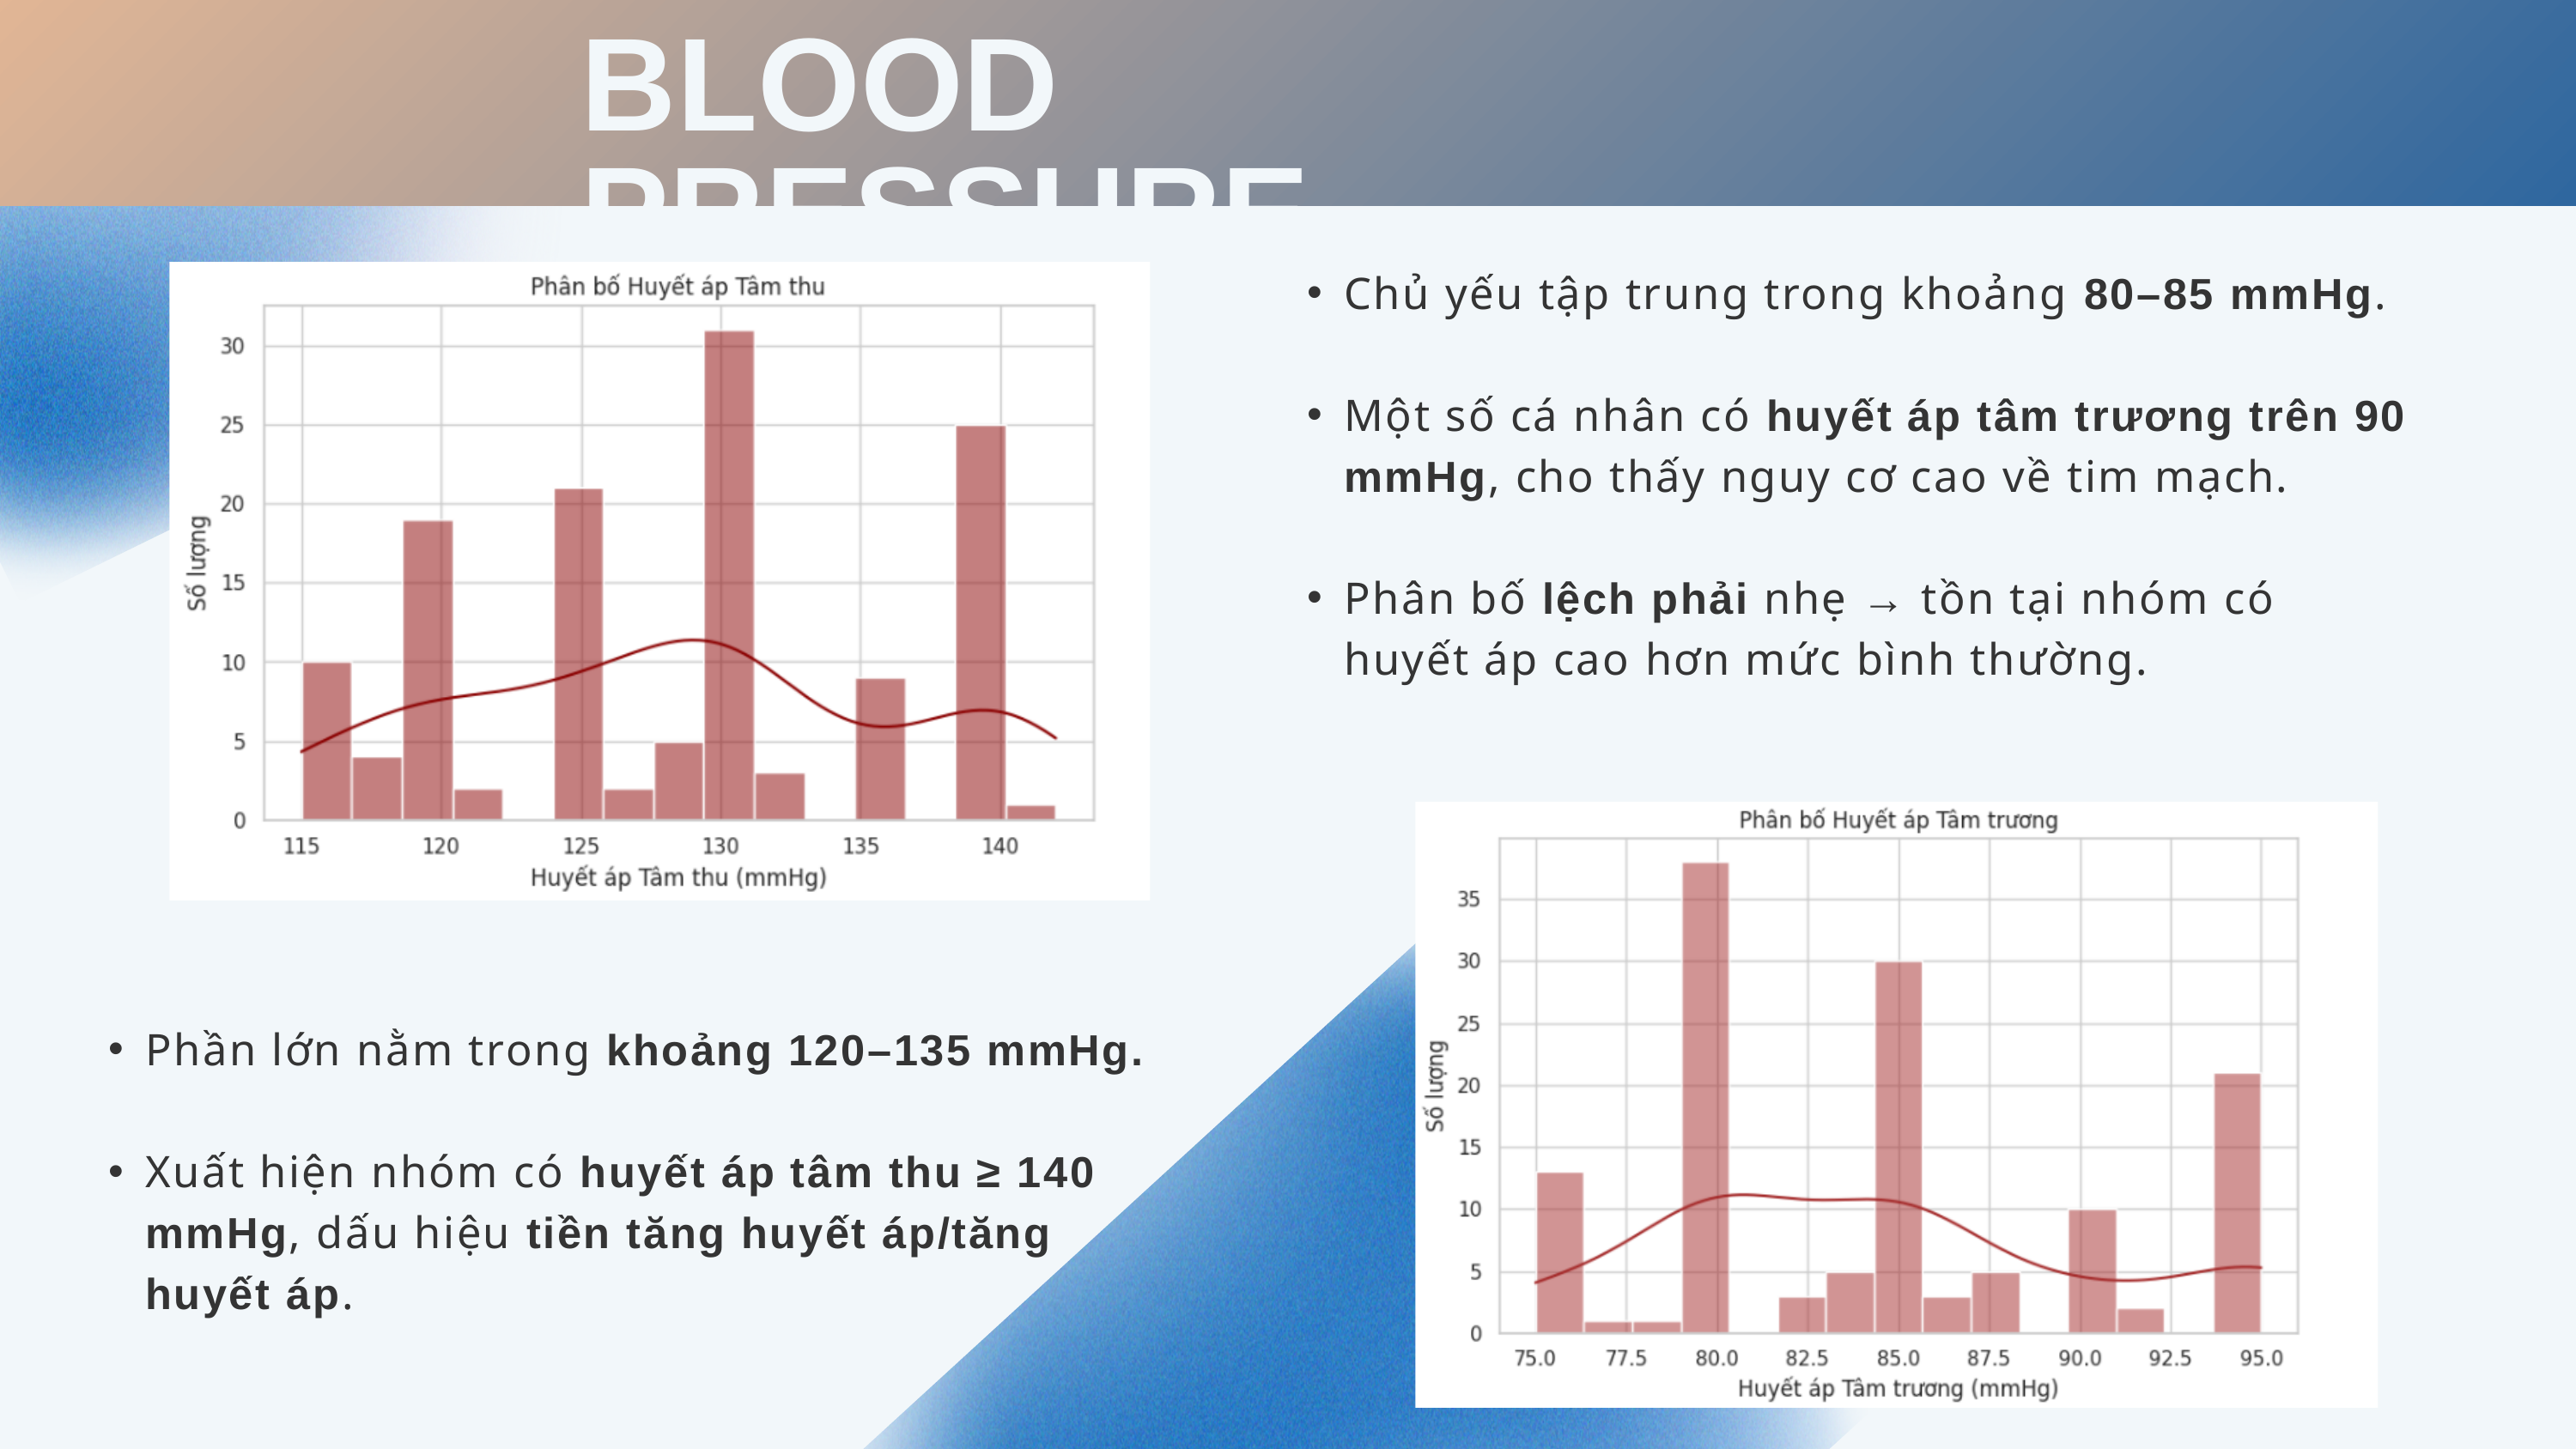

BLOOD PRESSURE
Chủ yếu tập trung trong khoảng 80–85 mmHg.

Một số cá nhân có huyết áp tâm trương trên 90 mmHg, cho thấy nguy cơ cao về tim mạch.

Phân bố lệch phải nhẹ → tồn tại nhóm có huyết áp cao hơn mức bình thường.

Phần lớn nằm trong khoảng 120–135 mmHg.

Xuất hiện nhóm có huyết áp tâm thu ≥ 140 mmHg, dấu hiệu tiền tăng huyết áp/tăng huyết áp.